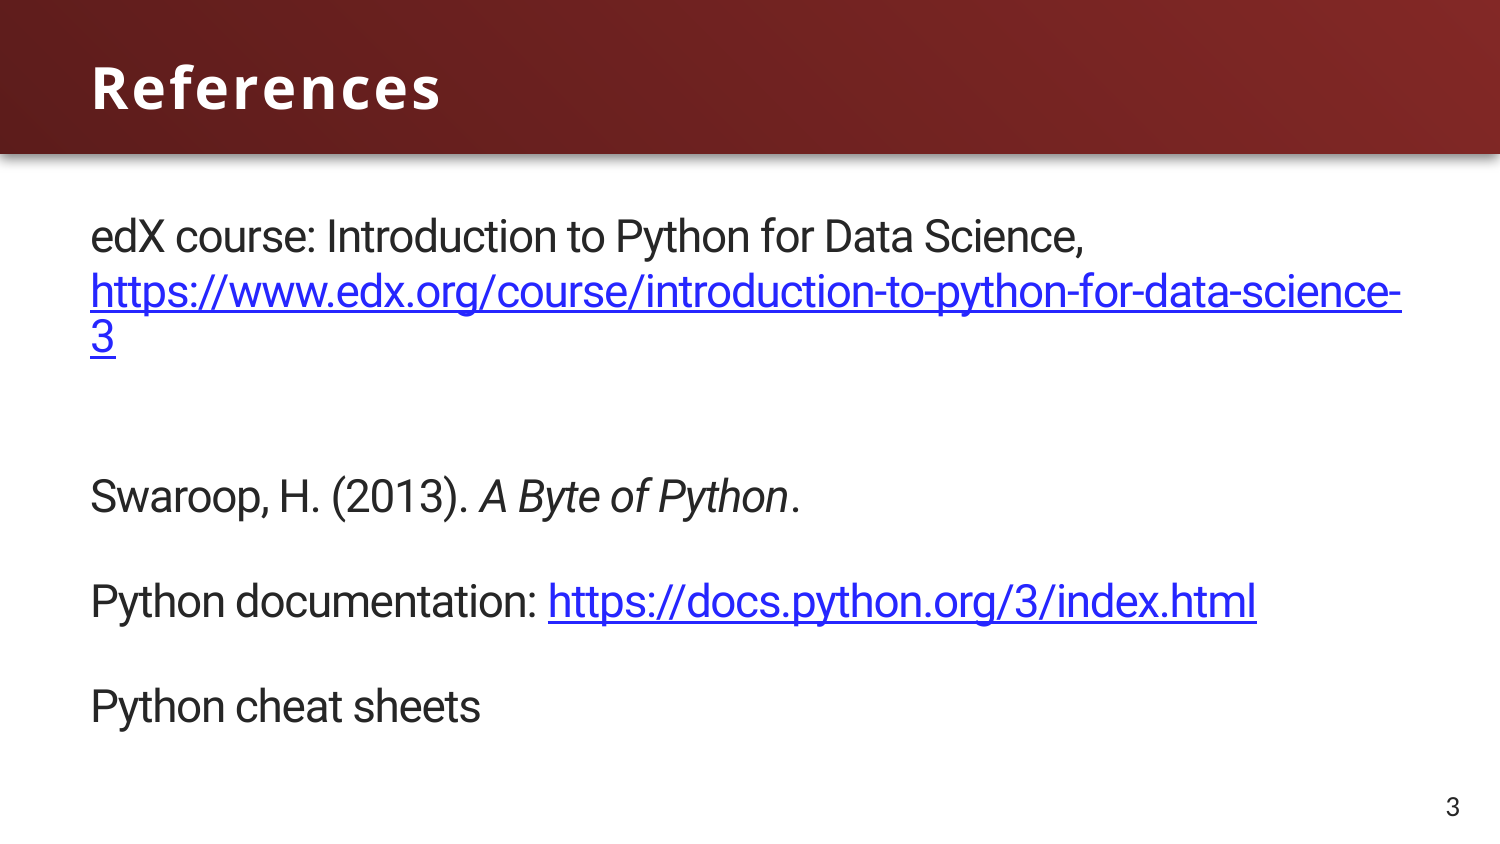

# References
edX course: Introduction to Python for Data Science, https://www.edx.org/course/introduction-to-python-for-data-science-3
Swaroop, H. (2013). A Byte of Python.
Python documentation: https://docs.python.org/3/index.html
Python cheat sheets
3